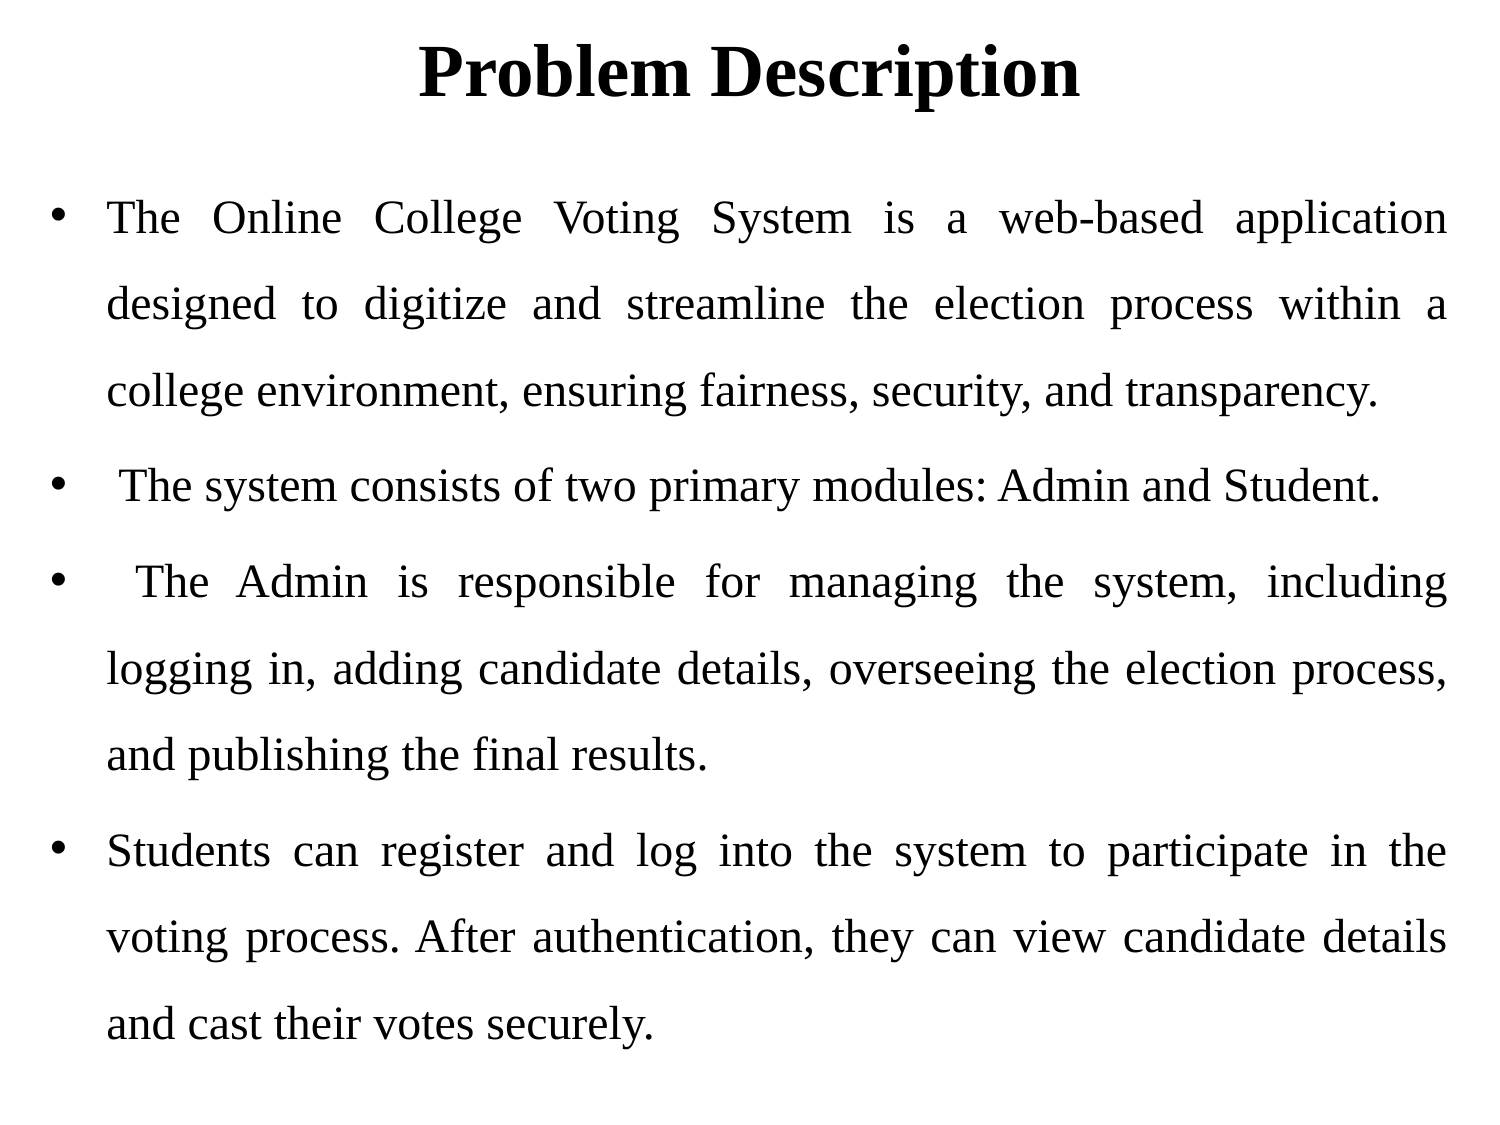

# Problem Description
The Online College Voting System is a web-based application designed to digitize and streamline the election process within a college environment, ensuring fairness, security, and transparency.
 The system consists of two primary modules: Admin and Student.
 The Admin is responsible for managing the system, including logging in, adding candidate details, overseeing the election process, and publishing the final results.
Students can register and log into the system to participate in the voting process. After authentication, they can view candidate details and cast their votes securely.